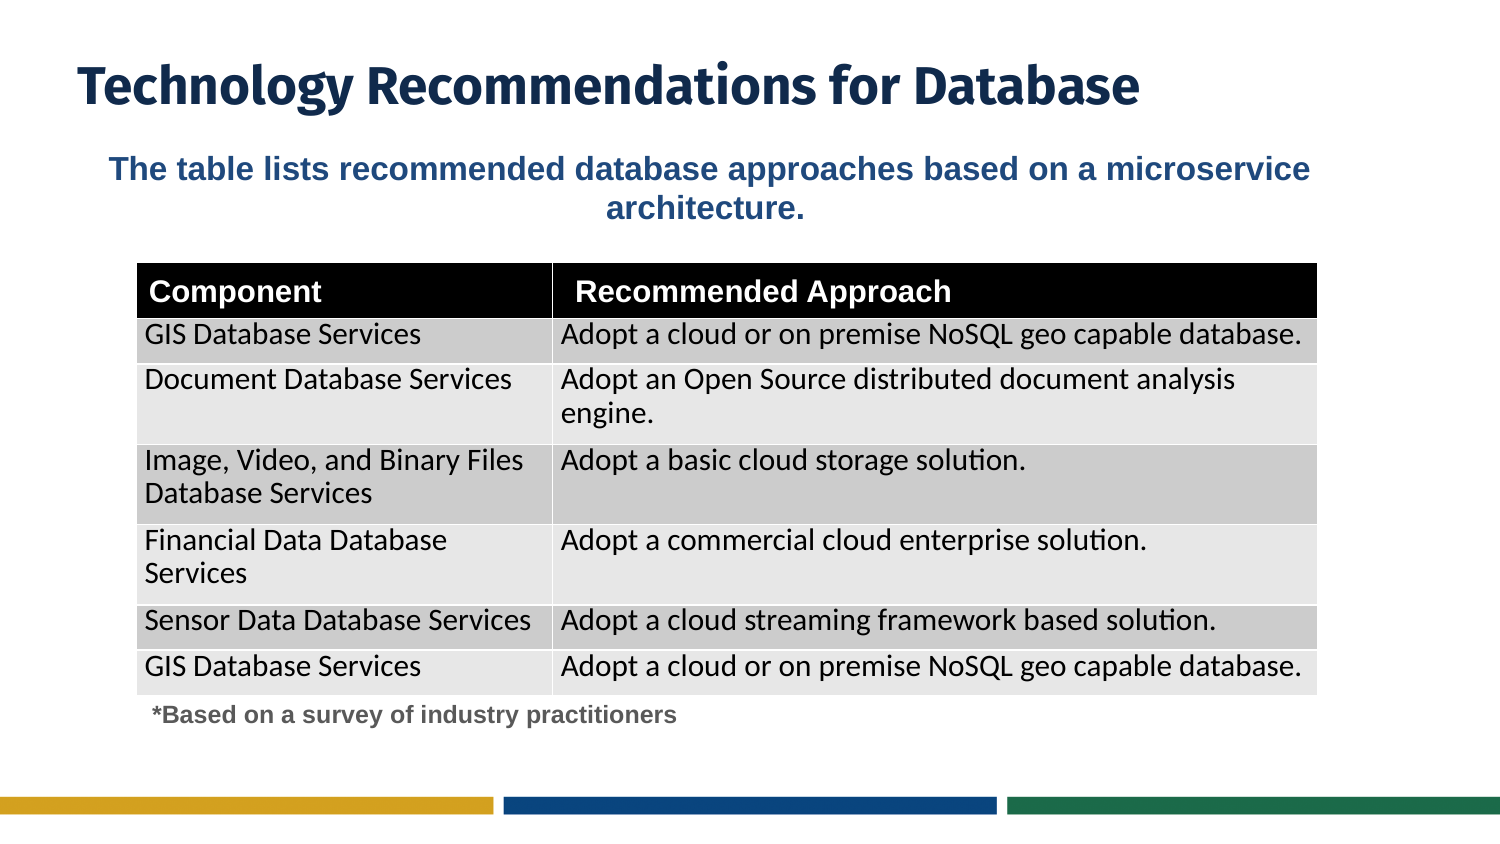

# Technology Recommendations for Database
The table lists recommended database approaches based on a microservice architecture.
| Component | Recommended Approach |
| --- | --- |
| GIS Database Services | Adopt a cloud or on premise NoSQL geo capable database. |
| Document Database Services | Adopt an Open Source distributed document analysis engine. |
| Image, Video, and Binary Files Database Services | Adopt a basic cloud storage solution. |
| Financial Data Database Services | Adopt a commercial cloud enterprise solution. |
| Sensor Data Database Services | Adopt a cloud streaming framework based solution. |
| GIS Database Services | Adopt a cloud or on premise NoSQL geo capable database. |
*Based on a survey of industry practitioners